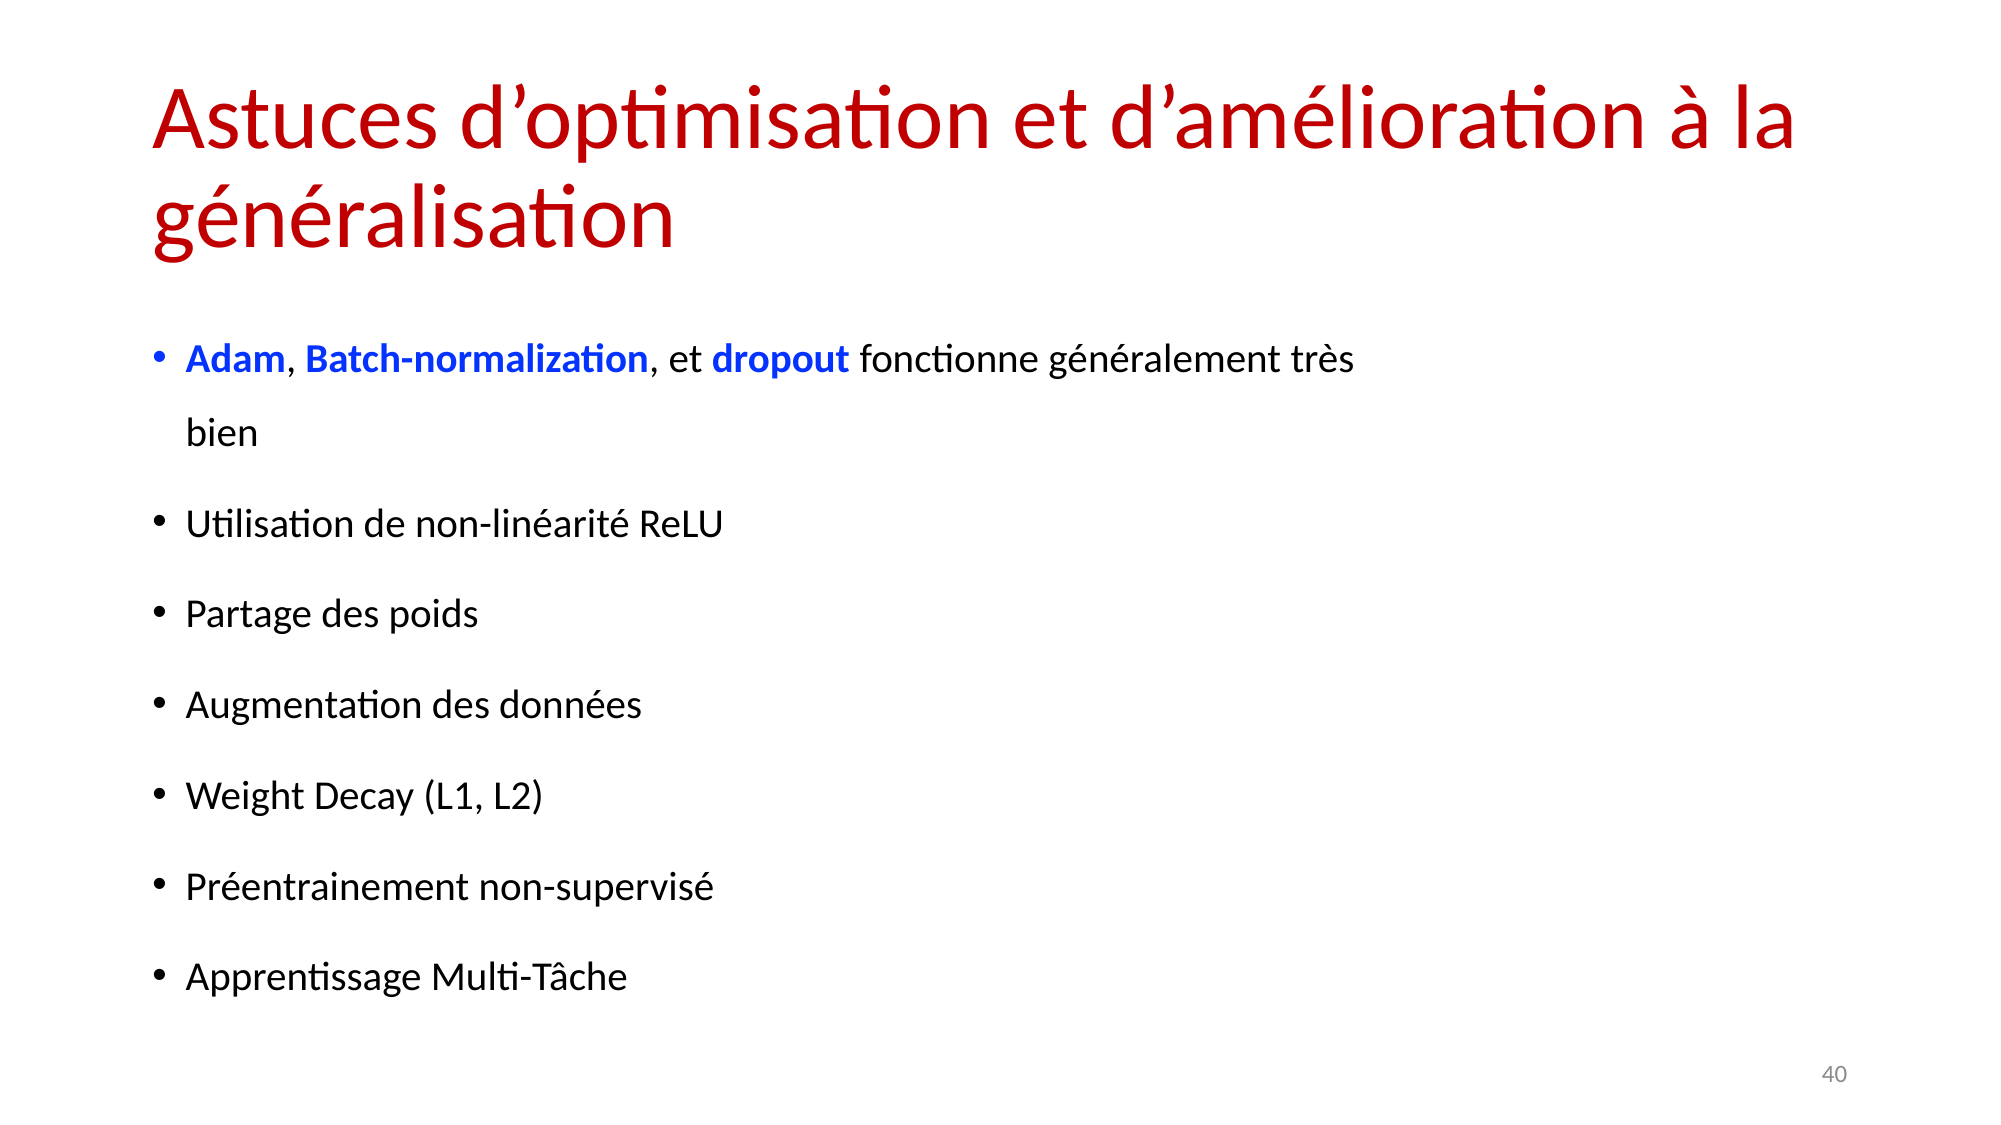

# Astuces d’optimisation et d’amélioration à la généralisation
Adam, Batch-normalization, et dropout fonctionne généralement très bien
Utilisation de non-linéarité ReLU
Partage des poids
Augmentation des données
Weight Decay (L1, L2)
Préentrainement non-supervisé
Apprentissage Multi-Tâche

40